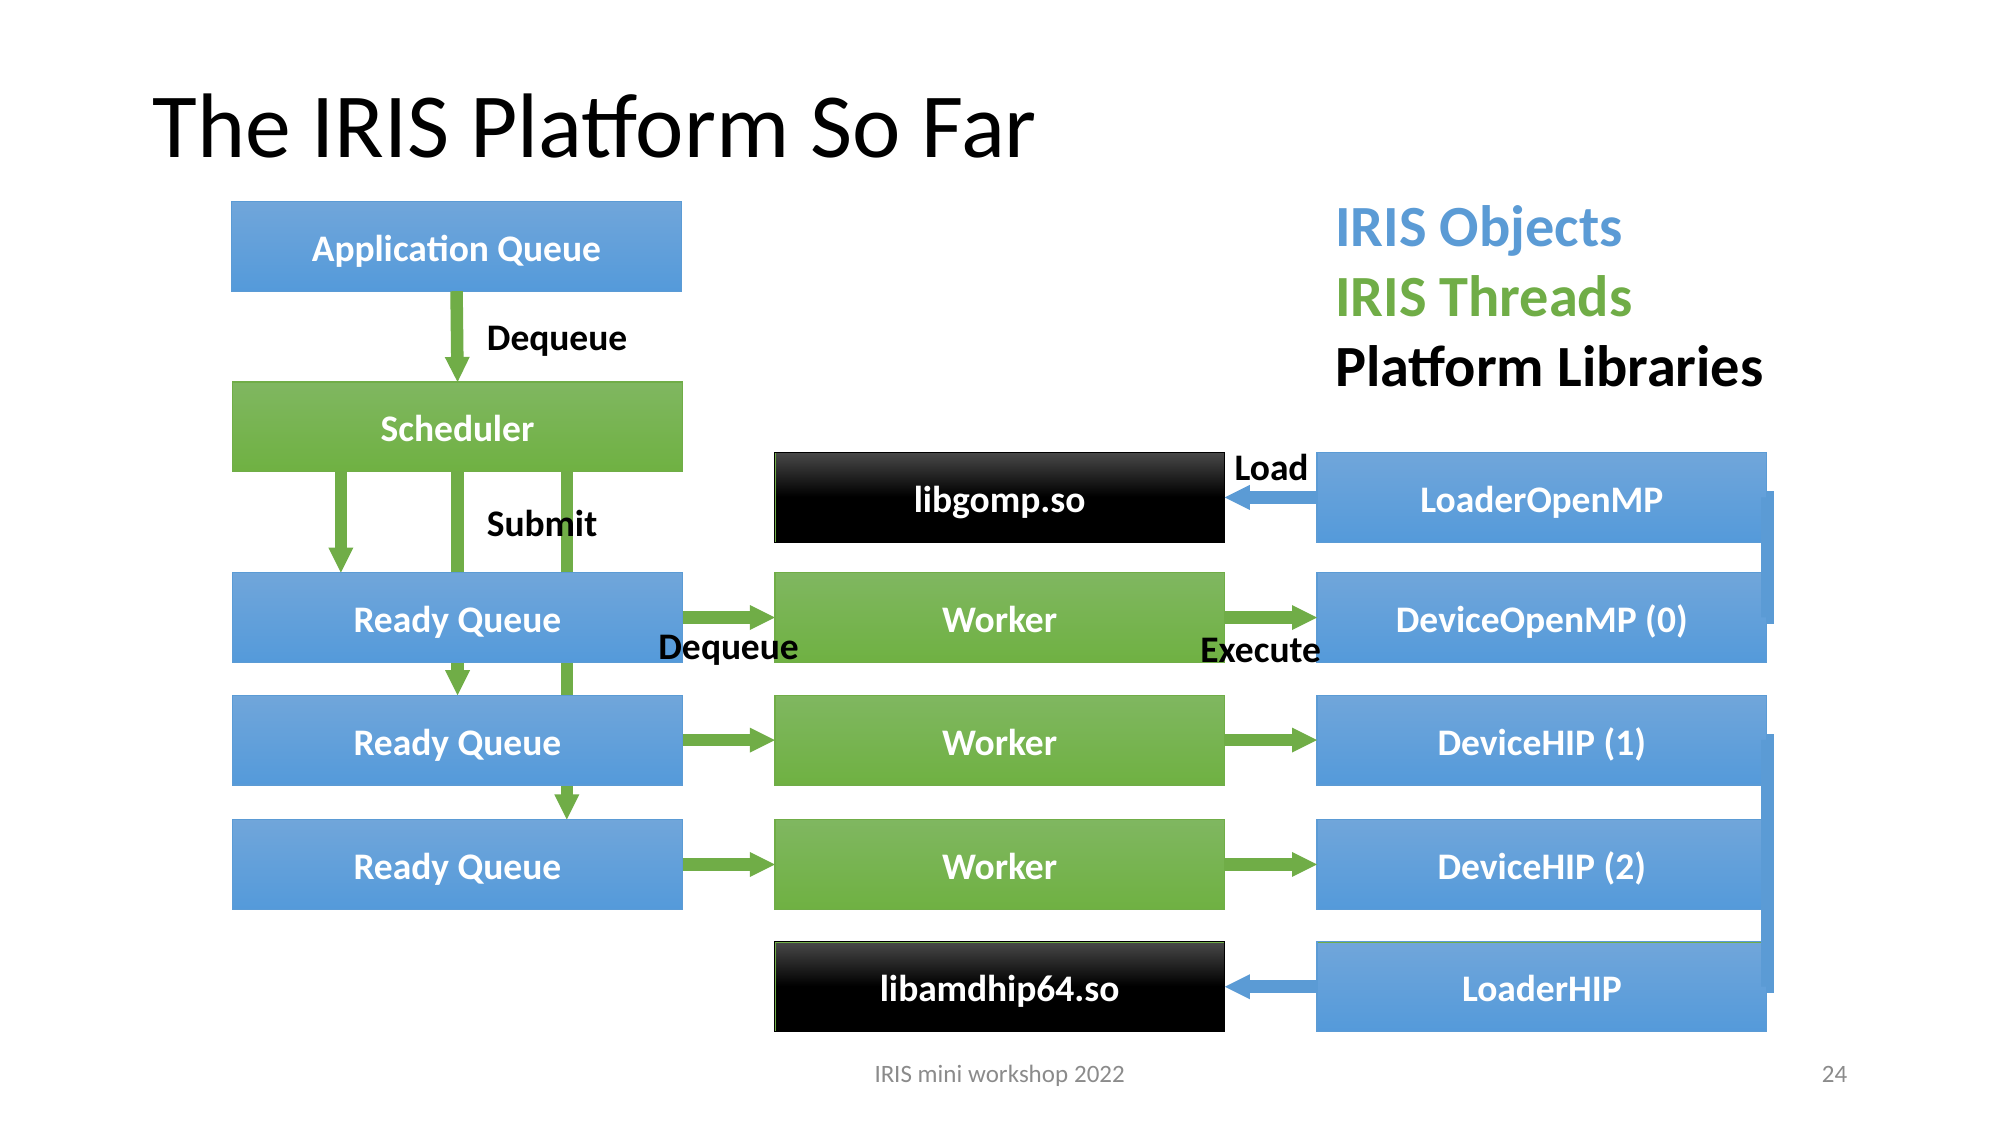

# The IRIS Platform So Far
IRIS Objects
IRIS Threads
Platform Libraries
Application Queue
Dequeue
Scheduler
Load
libgomp.so
LoaderOpenMP
Submit
Ready Queue
Worker
DeviceOpenMP (0)
Dequeue
Execute
Ready Queue
Worker
DeviceHIP (1)
Ready Queue
Worker
DeviceHIP (2)
libamdhip64.so
LoaderHIP
IRIS mini workshop 2022
24